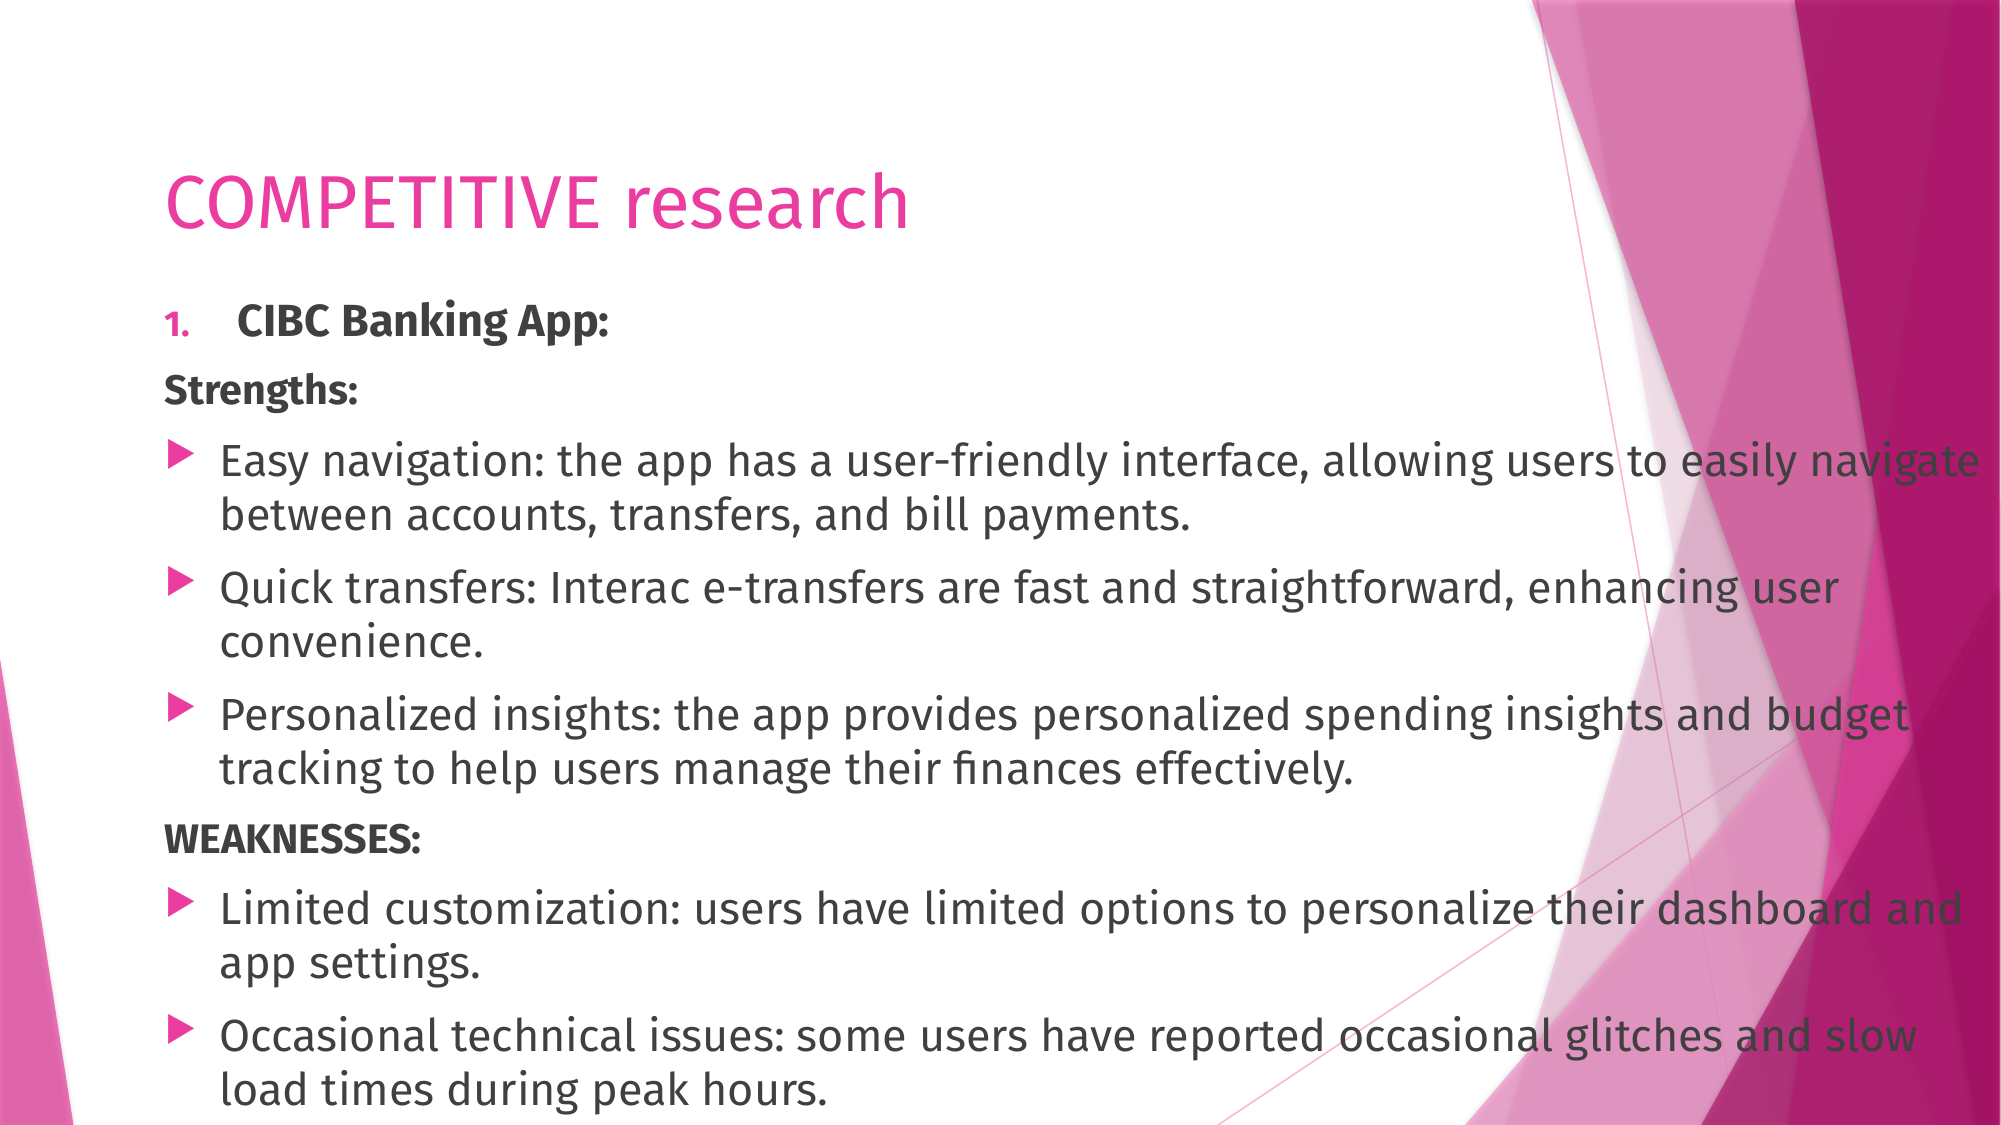

# COMPETITIVE research
CIBC Banking App:
Strengths:
Easy navigation: the app has a user-friendly interface, allowing users to easily navigate between accounts, transfers, and bill payments.
Quick transfers: Interac e-transfers are fast and straightforward, enhancing user convenience.
Personalized insights: the app provides personalized spending insights and budget tracking to help users manage their finances effectively.
WEAKNESSES:
Limited customization: users have limited options to personalize their dashboard and app settings.
Occasional technical issues: some users have reported occasional glitches and slow load times during peak hours.